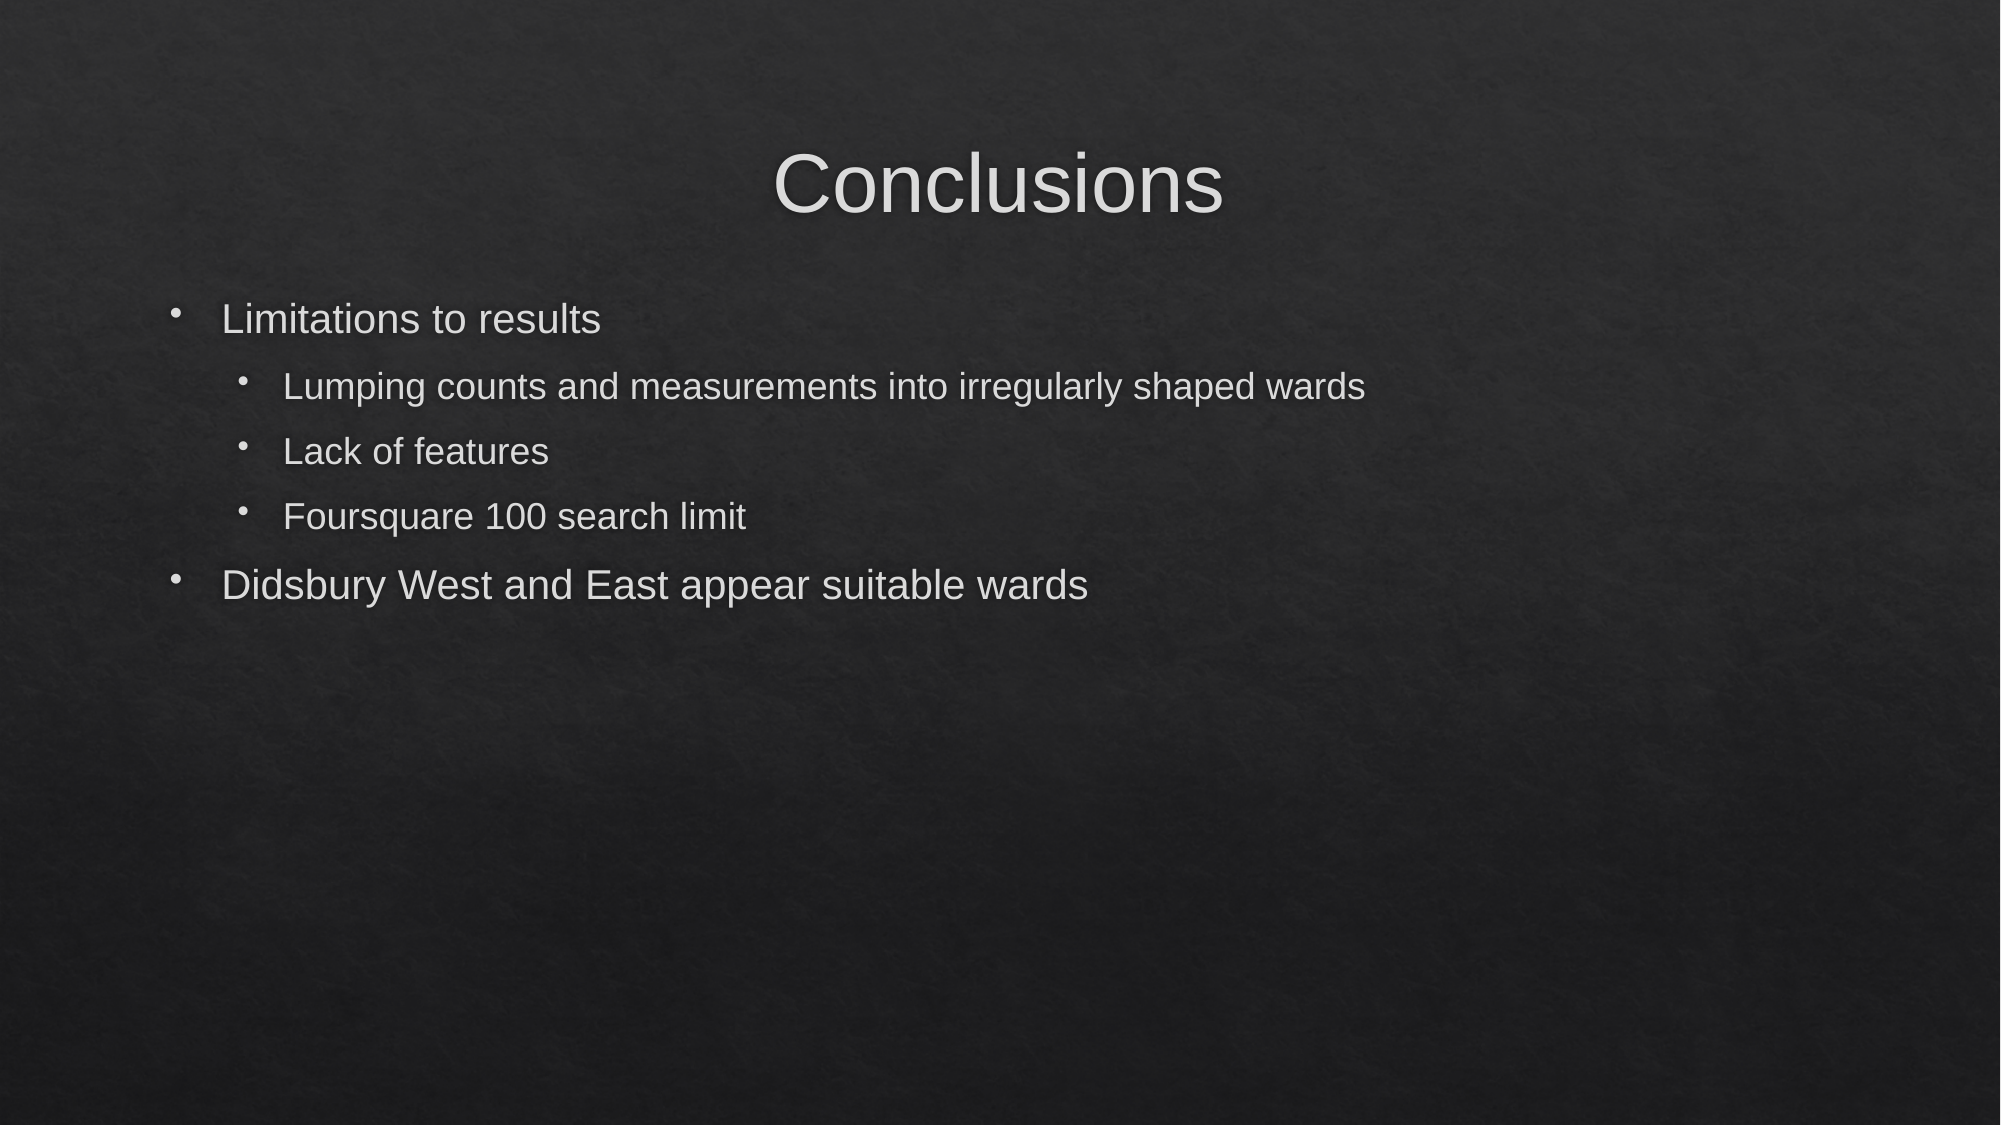

# Conclusions
Limitations to results
Lumping counts and measurements into irregularly shaped wards
Lack of features
Foursquare 100 search limit
Didsbury West and East appear suitable wards